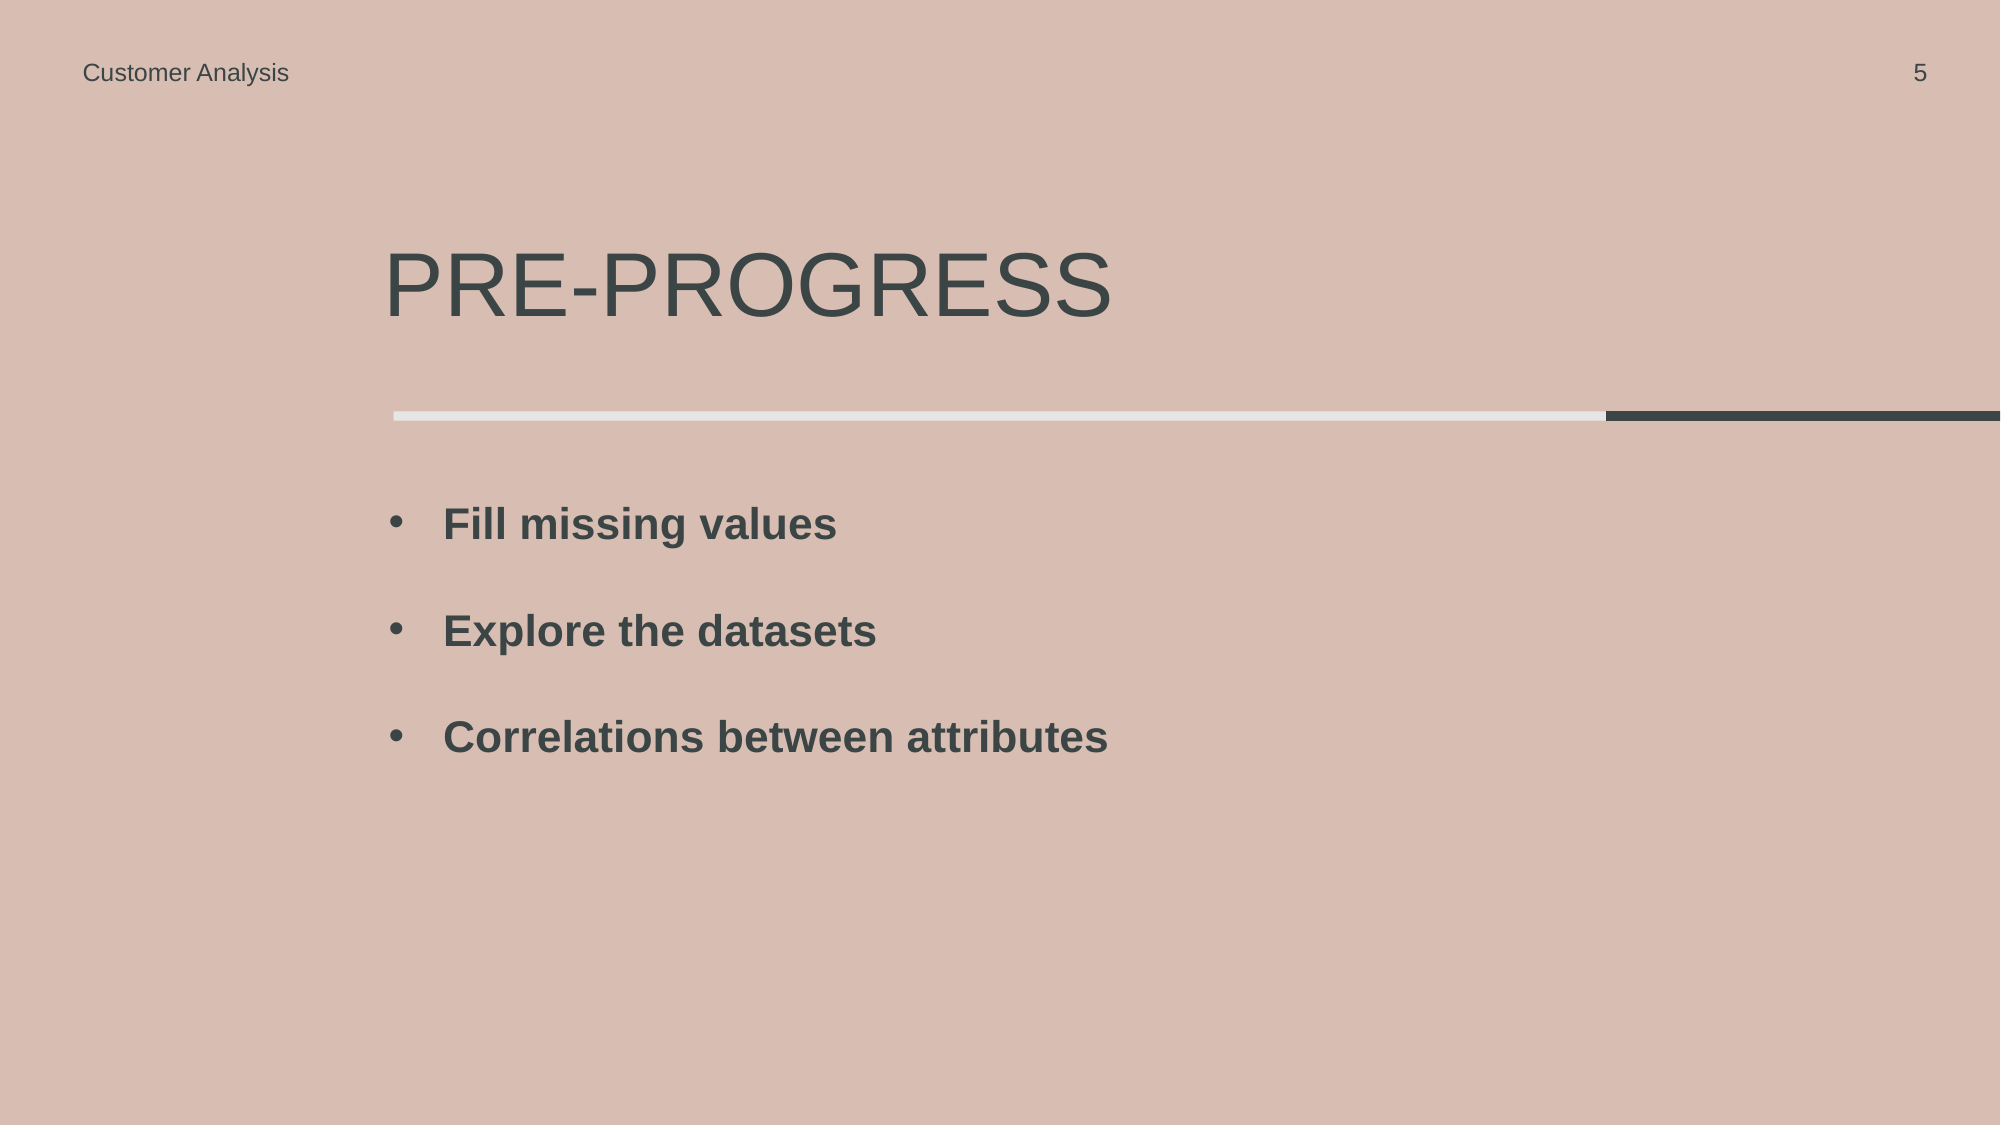

Customer Analysis
5
# Pre-progress
Fill missing values

Explore the datasets

Correlations between attributes